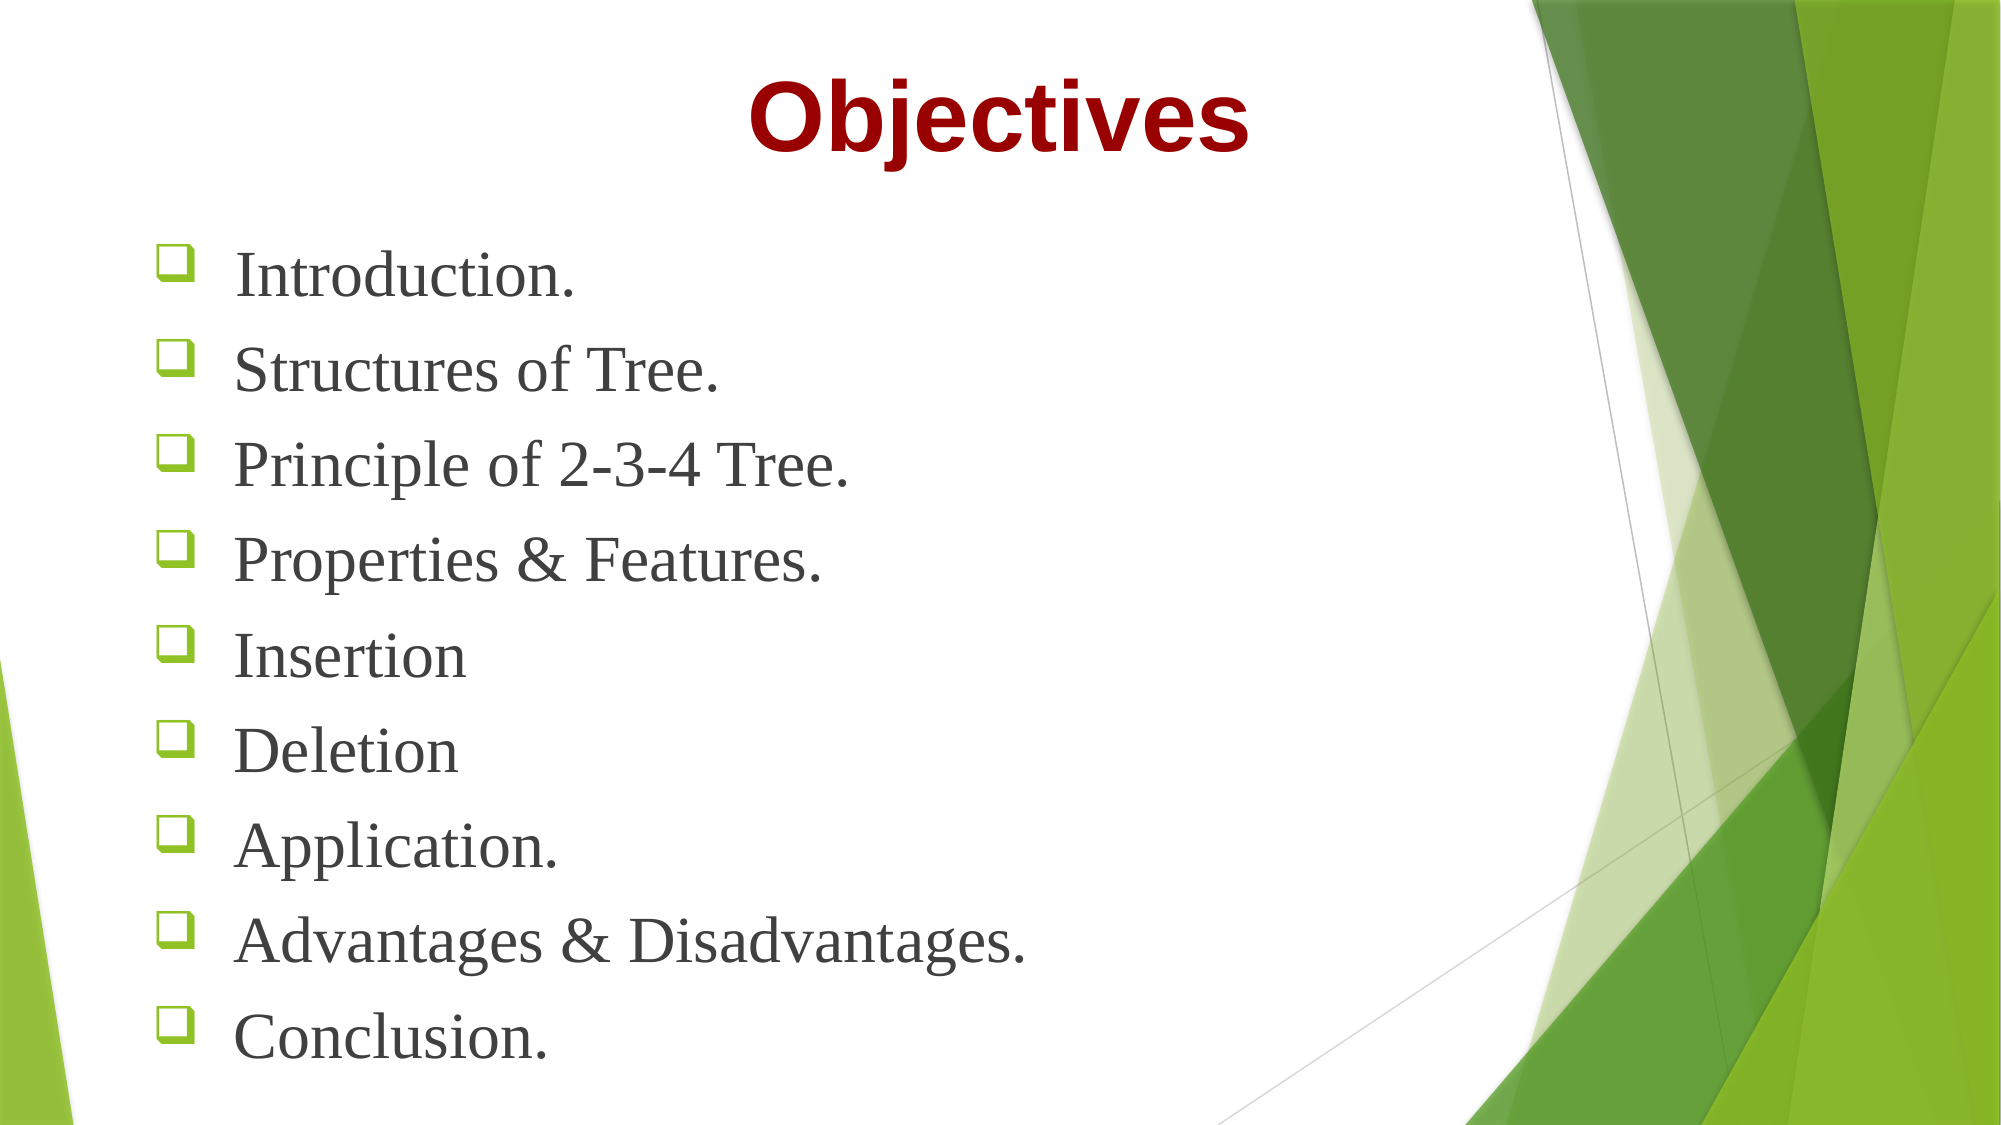

# Objectives

  Introduction.
  Structures of Tree.
  Principle of 2-3-4 Tree.
  Properties & Features.
  Insertion
  Deletion
  Application.
  Advantages & Disadvantages.
  Conclusion.